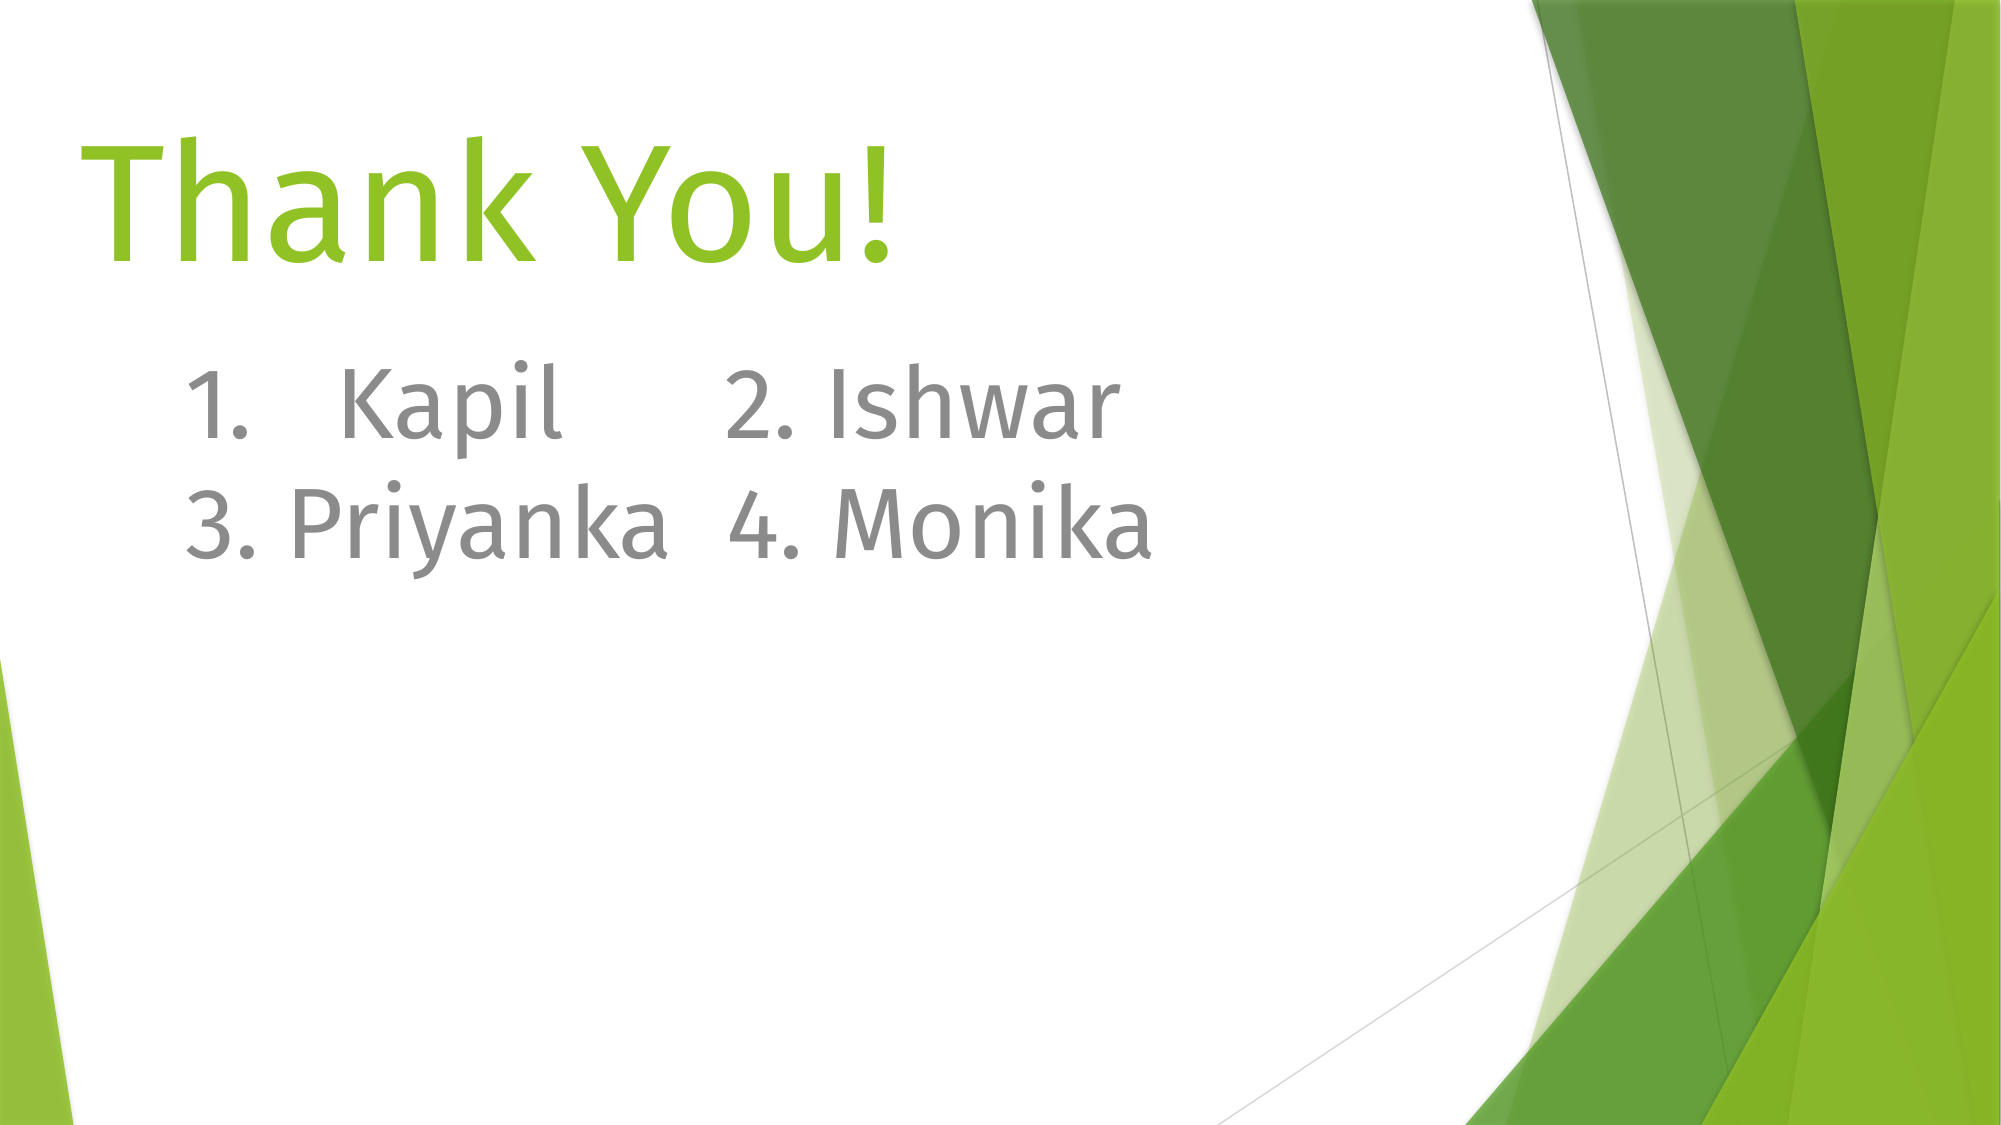

Thank You!

Kapil      2. Ishwar
3. Priyanka  4. Monika